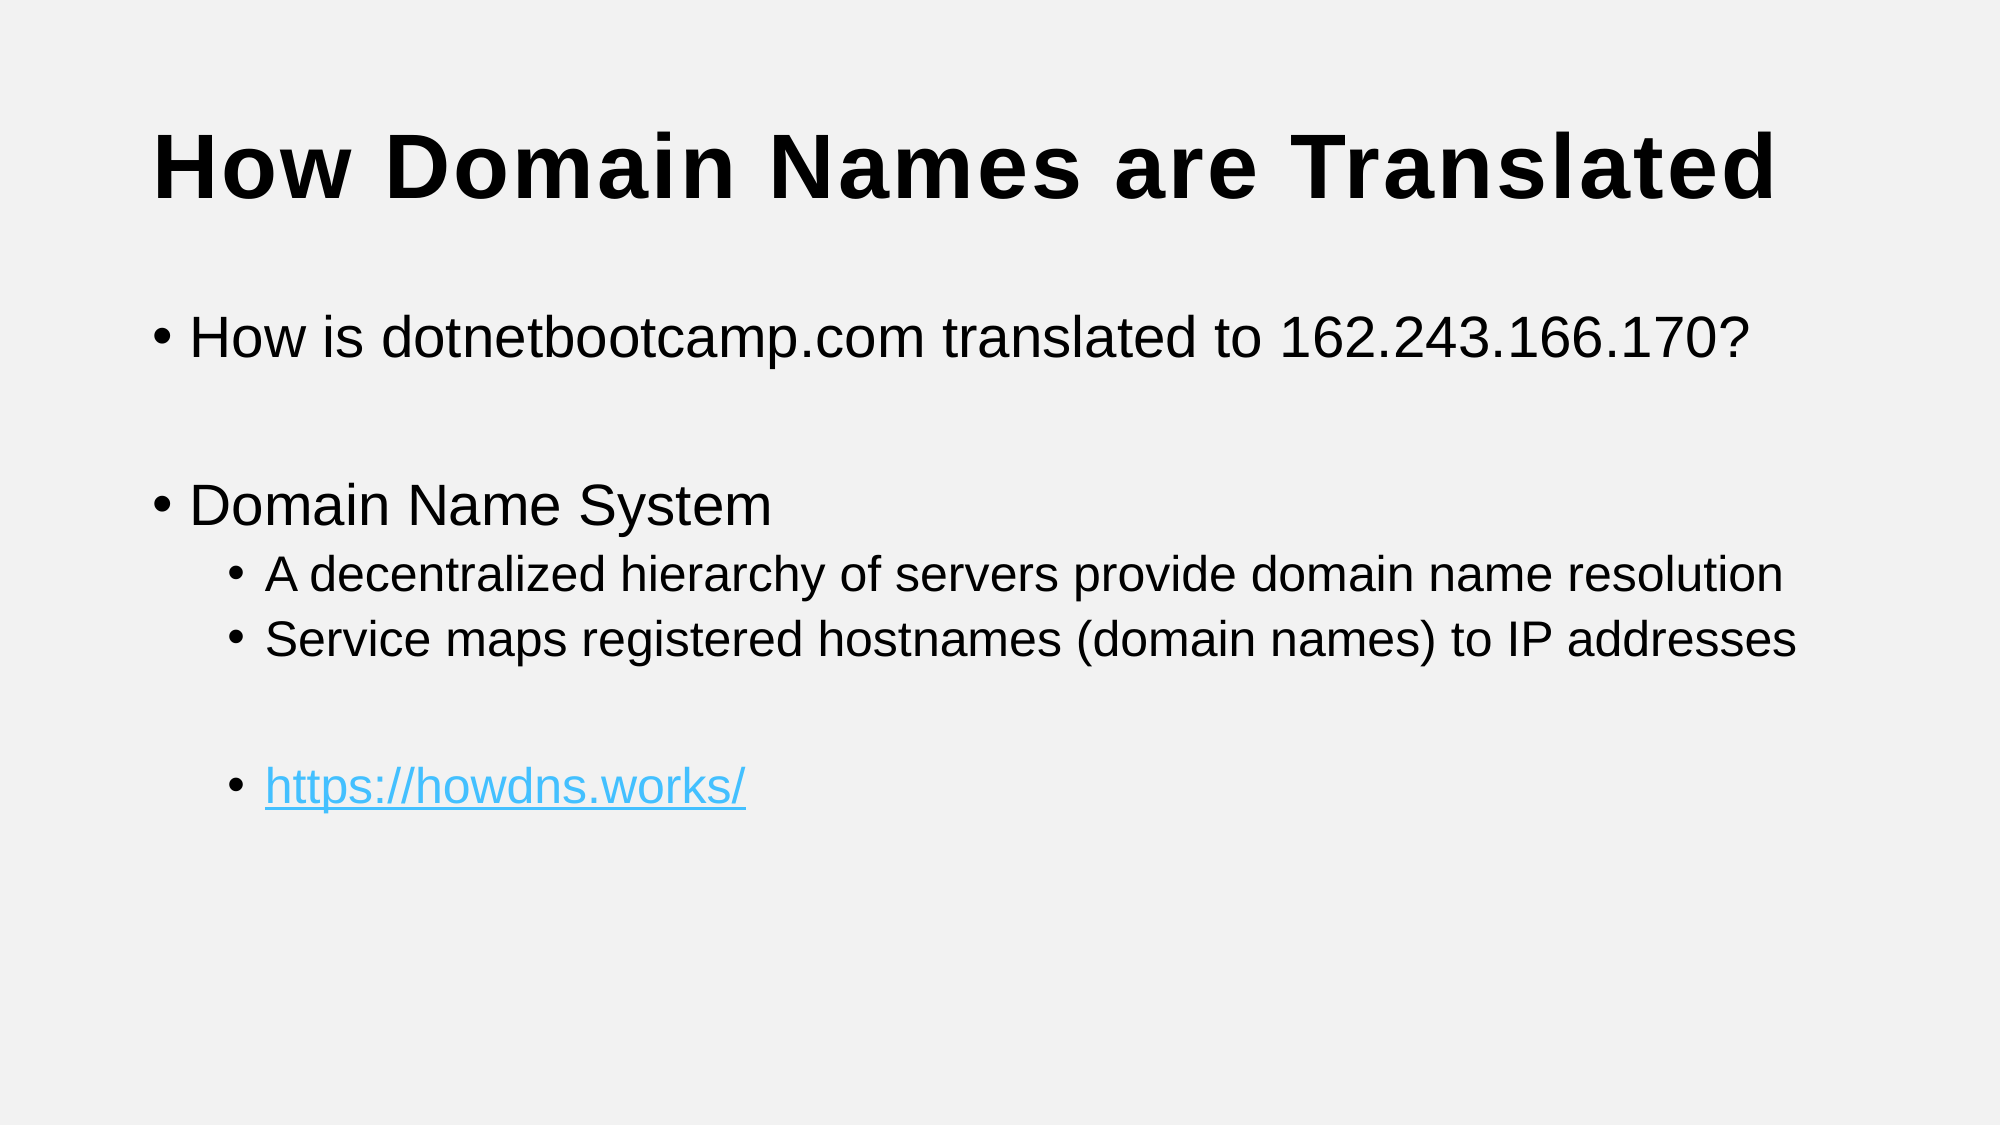

# How Domain Names are Translated
How is dotnetbootcamp.com translated to 162.243.166.170?

Domain Name System
A decentralized hierarchy of servers provide domain name resolution
Service maps registered hostnames (domain names) to IP addresses

https://howdns.works/